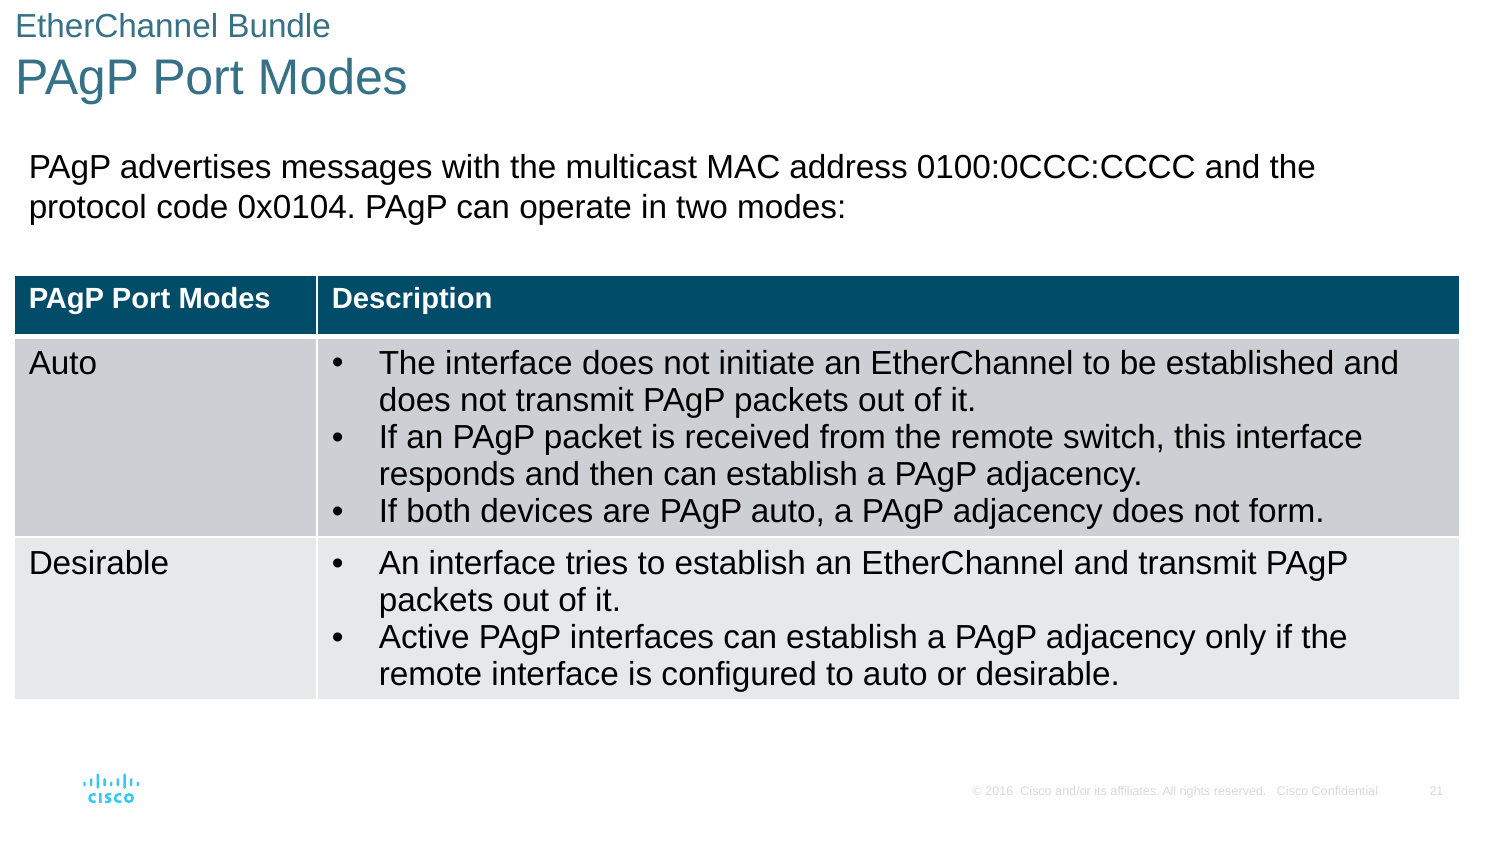

# EtherChannel Bundle PAgP Port Modes
PAgP advertises messages with the multicast MAC address 0100:0CCC:CCCC and the protocol code 0x0104. PAgP can operate in two modes:
| PAgP Port Modes | Description |
| --- | --- |
| Auto | The interface does not initiate an EtherChannel to be established and does not transmit PAgP packets out of it. If an PAgP packet is received from the remote switch, this interface responds and then can establish a PAgP adjacency. If both devices are PAgP auto, a PAgP adjacency does not form. |
| Desirable | An interface tries to establish an EtherChannel and transmit PAgP packets out of it. Active PAgP interfaces can establish a PAgP adjacency only if the remote interface is configured to auto or desirable. |